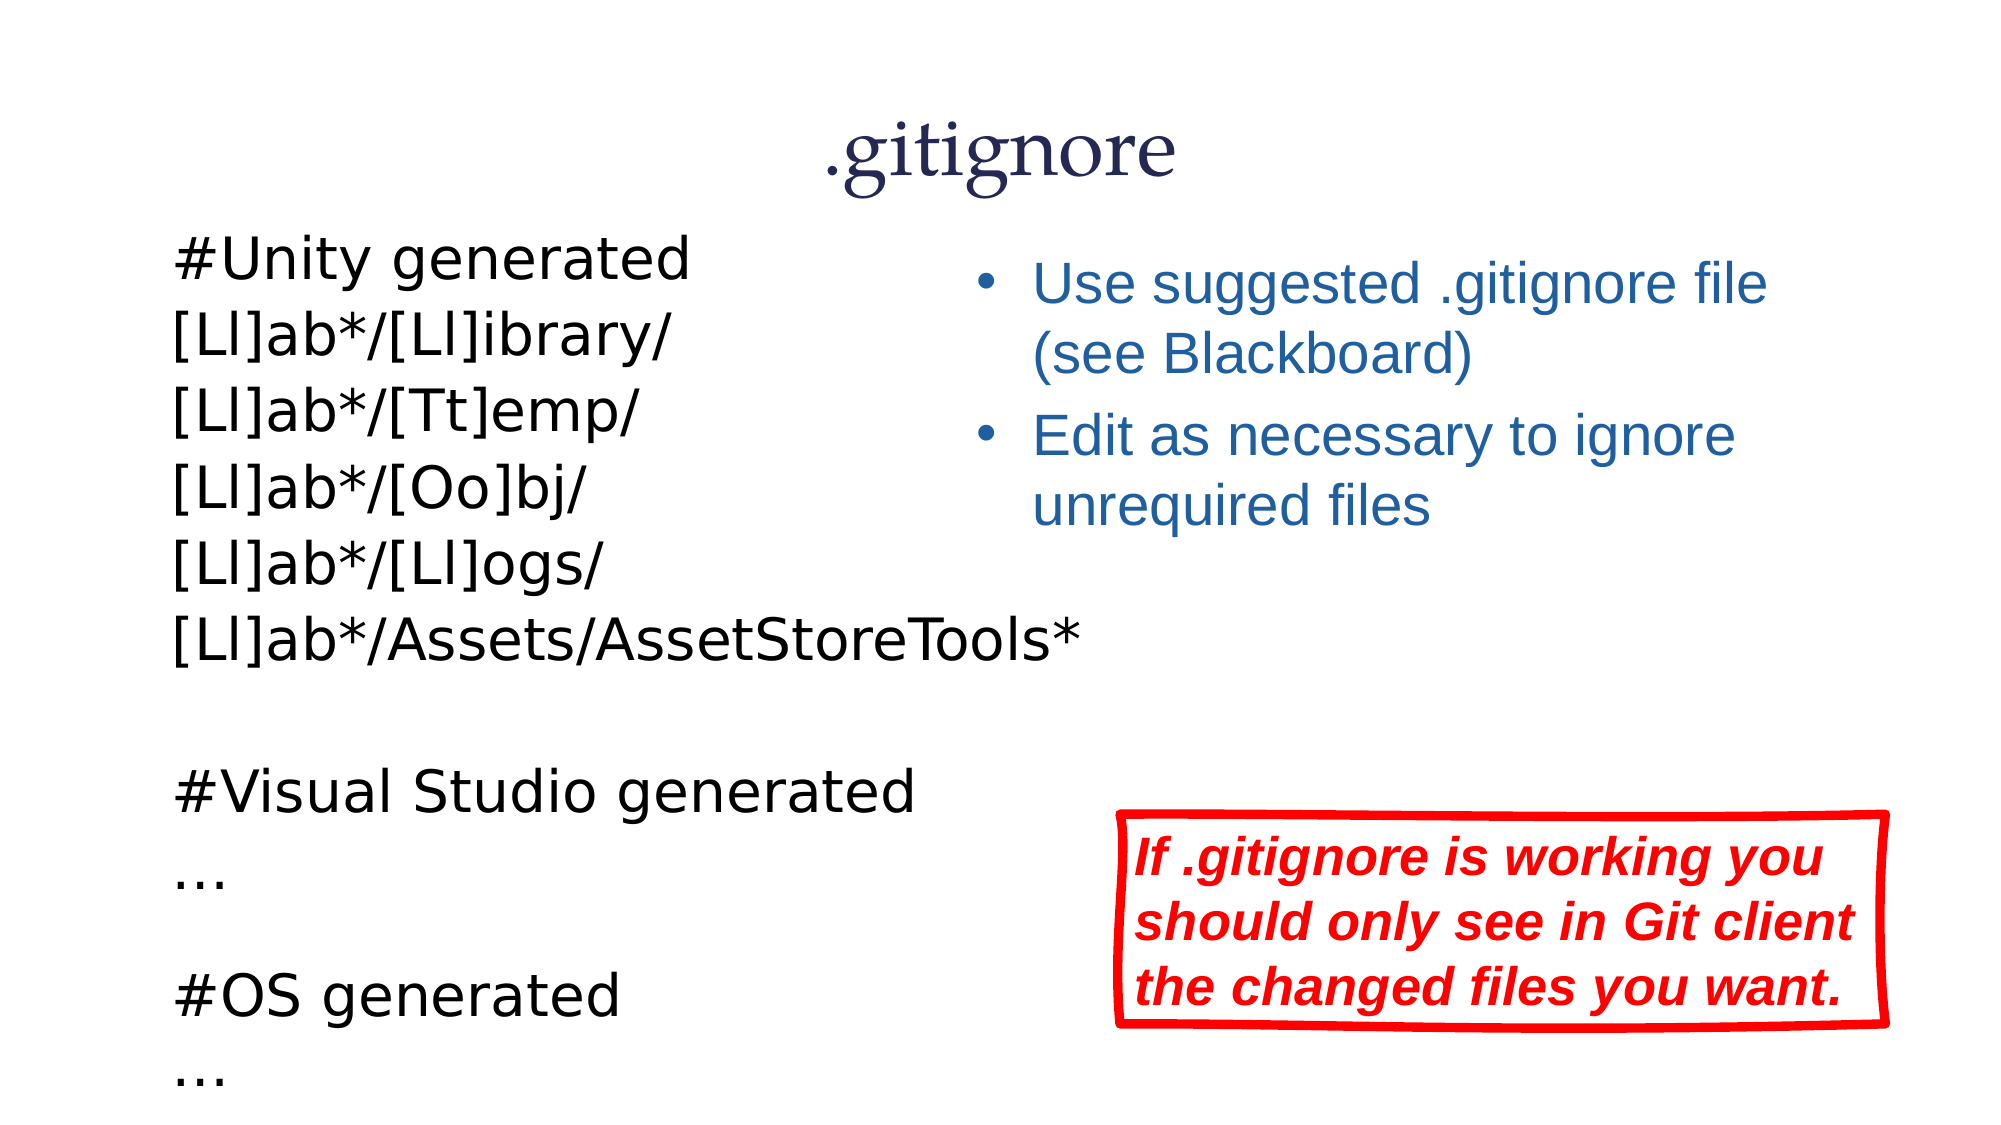

# .gitignore

#Unity generated
[Ll]ab*/[Ll]ibrary/
[Ll]ab*/[Tt]emp/
[Ll]ab*/[Oo]bj/
[Ll]ab*/[Ll]ogs/
[Ll]ab*/Assets/AssetStoreTools*

#Visual Studio generated
…
Use suggested .gitignore file (see Blackboard)
Edit as necessary to ignore unrequired files
If .gitignore is working you should only see in Git client the changed files you want.

#OS generated
…